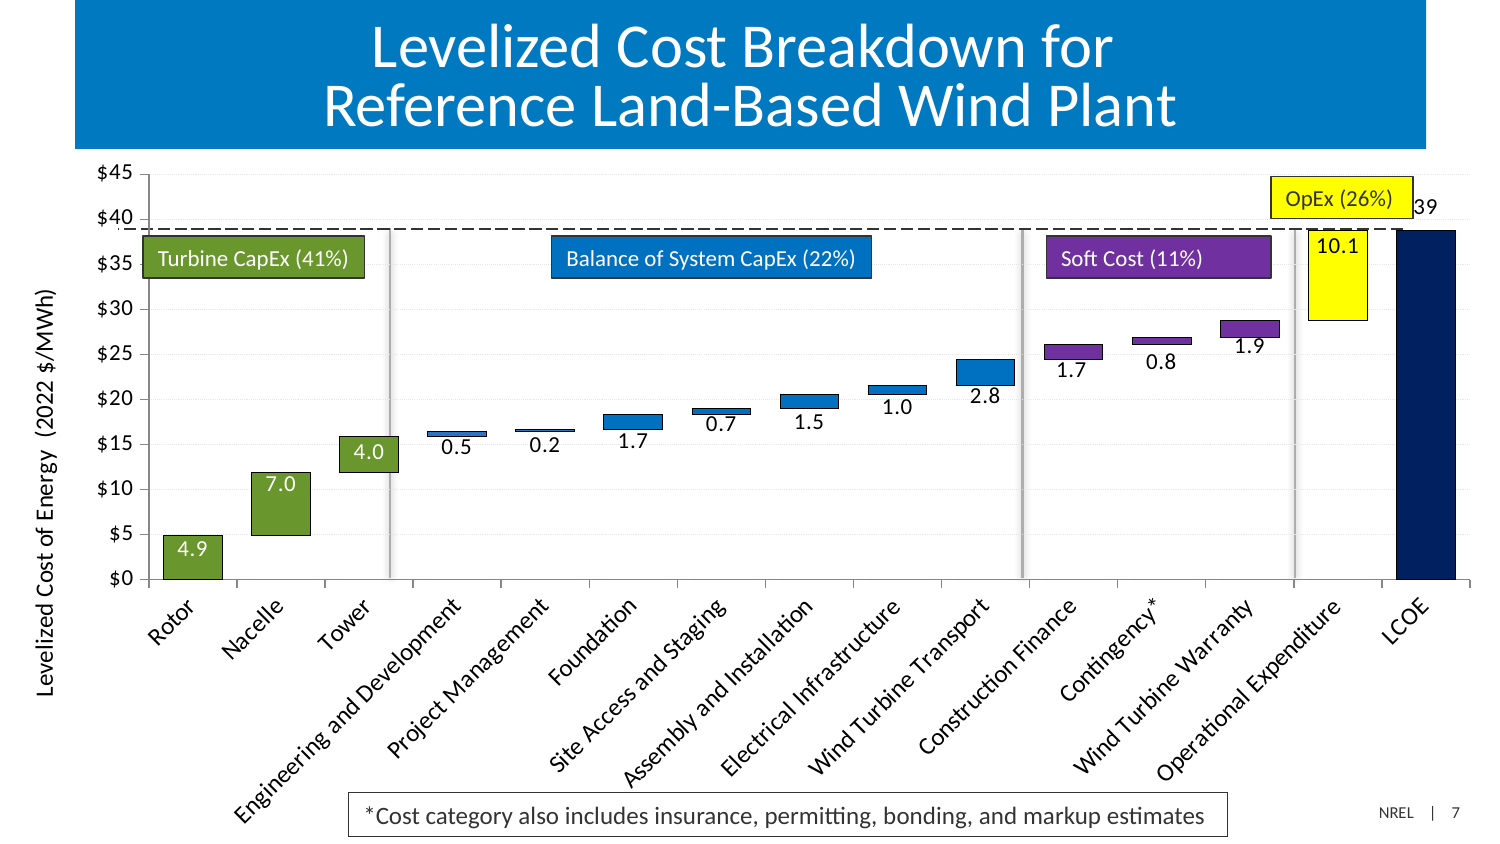

# Levelized Cost Breakdown for Reference Land-Based Wind Plant

### Chart

| Category |  |  |  |
|---|---|---|---|
| Rotor | 0.0 | 0.0 | 4.921047485714068 |
| Nacelle | 0.0 | 4.921047485714068 | 6.9593031274867245 |
| Tower | 0.0 | 11.880350613200793 | 4.025081194310681 |
| Engineering and Development | 0.0 | 15.905431807511473 | 0.5224214327518234 |
| Project Management | 0.0 | 16.427853240263296 | 0.19759981653307307 |
| Foundation | 0.0 | 16.62545305679637 | 1.74320934037396 |
| Site Access and Staging | 0.0 | 18.36866239717033 | 0.6848322408611985 |
| Assembly and Installation | 0.0 | 19.053494638031527 | 1.4616972729843762 |
| Electrical Infrastructure | 0.0 | 20.515191911015904 | 1.0475497123054693 |
| Wind Turbine Transport | 0.0 | 21.562741623321372 | 2.8313617547067733 |
| Construction Finance | 0.0 | 24.394103378028145 | 1.6680452802268655 |
| Contingency* | 0.0 | 26.062148658255012 | 0.7822787257268236 |
| Wind Turbine Warranty | 0.0 | 26.844427383981834 | 1.8893790676723974 |
| Operational Expenditure | 0.0 | 28.73380645165423 | 10.054736113640768 |
| LCOE | 0.0 | 0.0 | 38.788542565295 |
OpEx (26%)
Turbine CapEx (41%)
Soft Cost (11%)
Balance of System CapEx (22%)
*Cost category also includes insurance, permitting, bonding, and markup estimates